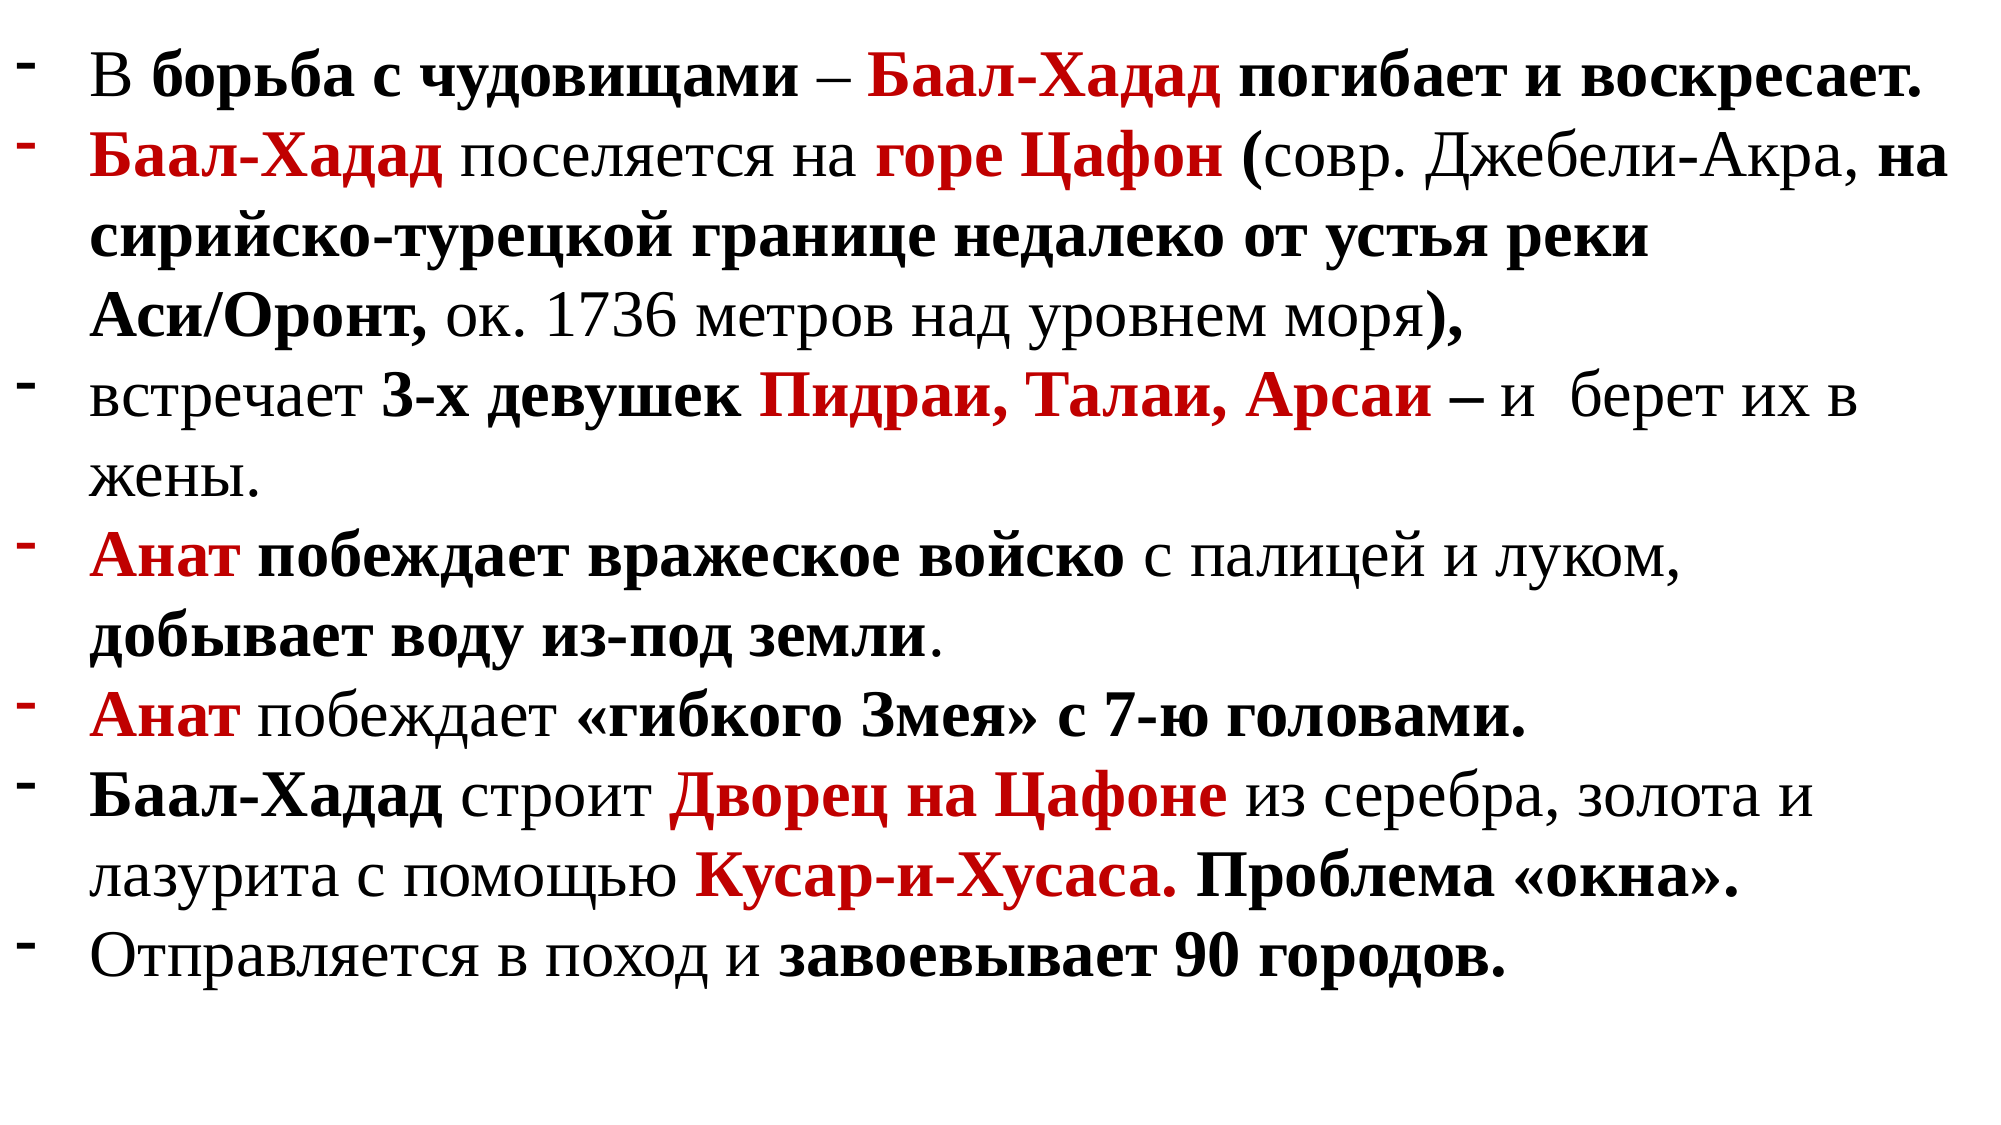

В борьба с чудовищами – Баал-Хадад погибает и воскресает.
Баал-Хадад поселяется на горе Цафон (совр. Джебели-Акра, на сирийско-турецкой границе недалеко от устья реки Аси/Оронт, ок. 1736 метров над уровнем моря),
встречает 3-х девушек Пидраи, Талаи, Арсаи – и  берет их в жены.
Анат побеждает вражеское войско с палицей и луком, добывает воду из-под земли.
Анат побеждает «гибкого Змея» с 7-ю головами.
Баал-Хадад строит Дворец на Цафоне из серебра, золота и лазурита с помощью Кусар-и-Хусаса. Проблема «окна».
Отправляется в поход и завоевывает 90 городов.